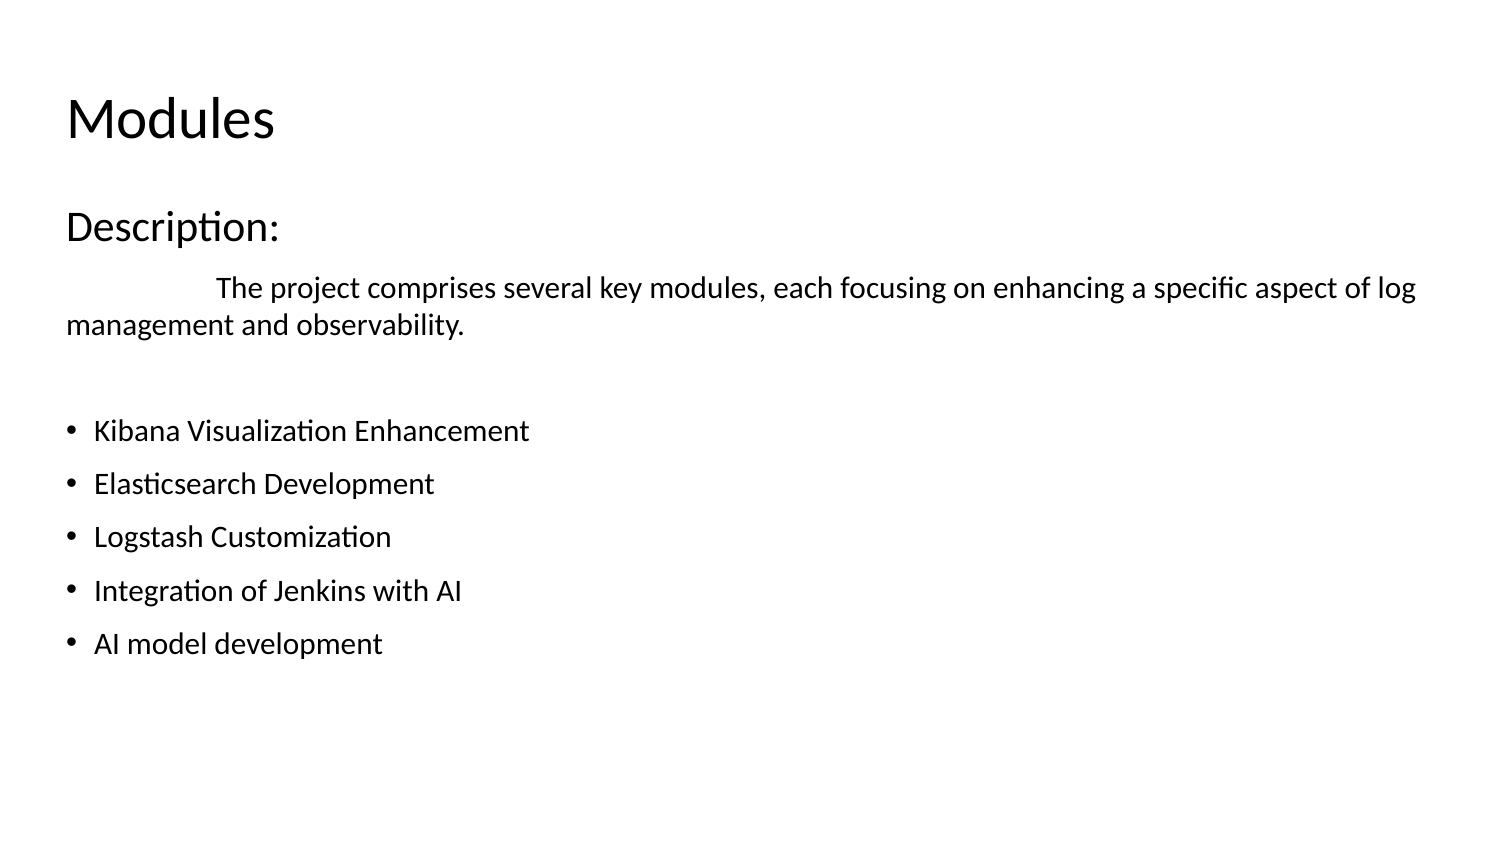

# Modules
Description:
	The project comprises several key modules, each focusing on enhancing a specific aspect of log management and observability.

Kibana Visualization Enhancement
Elasticsearch Development
Logstash Customization
Integration of Jenkins with AI
AI model development